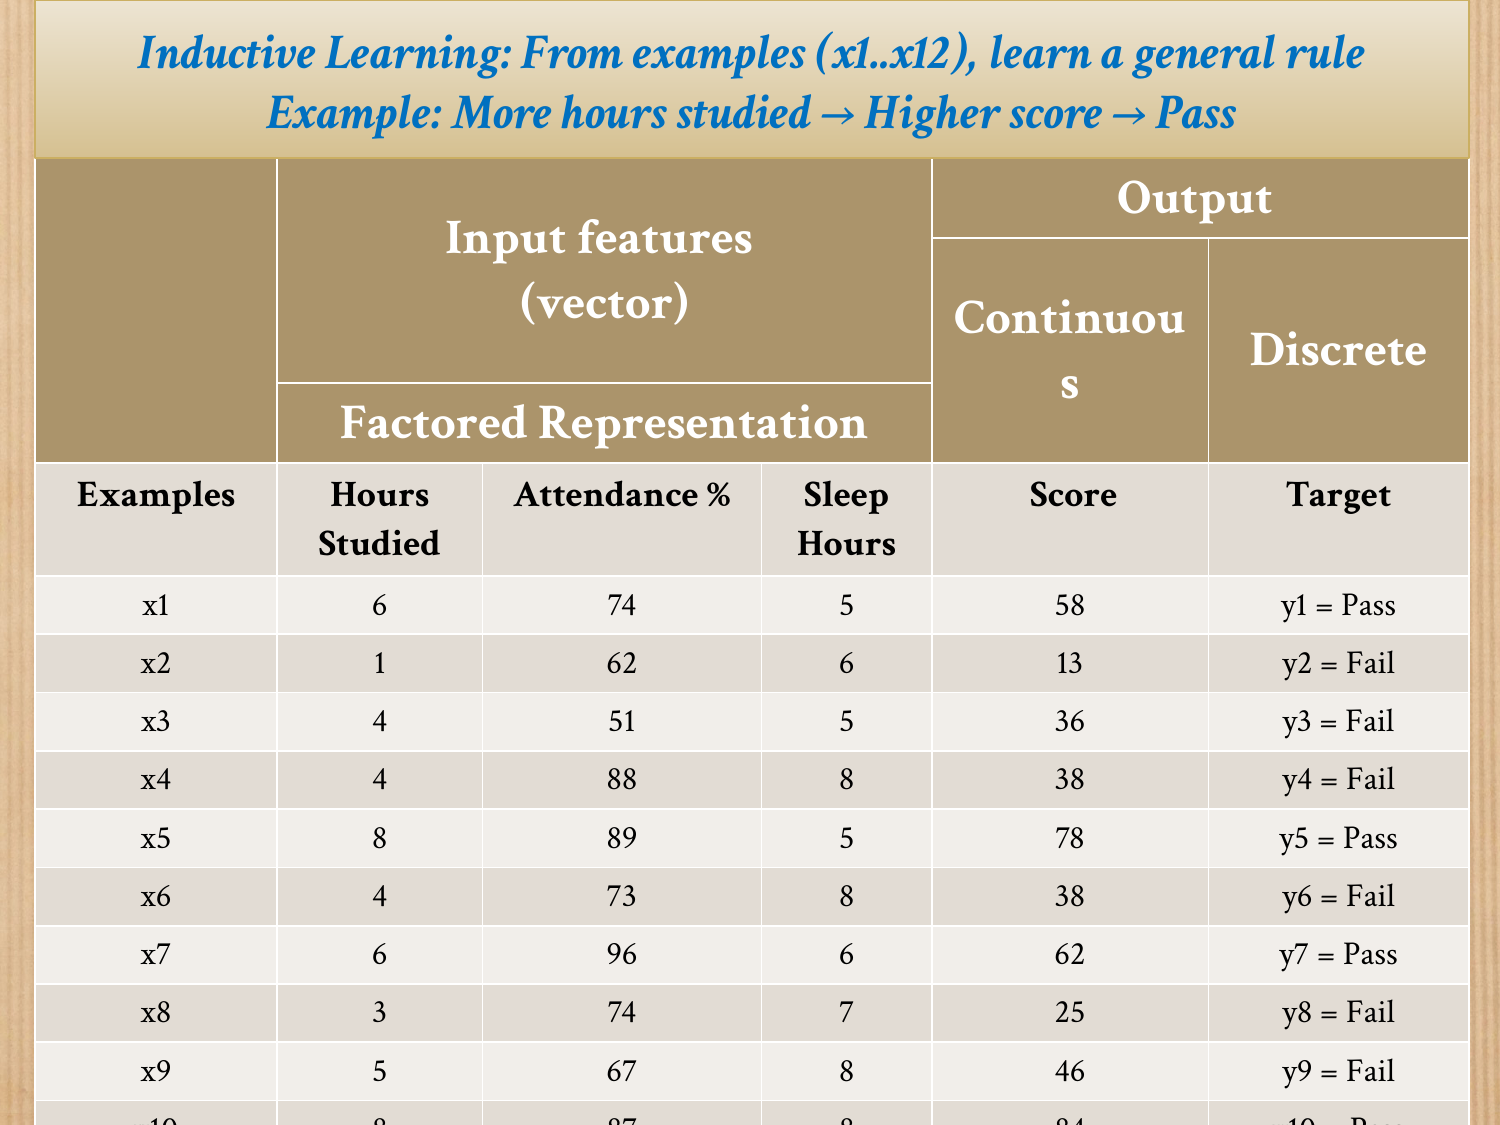

# Inductive Learning: From examples (x1..x12), learn a general rule Example: More hours studied → Higher score → Pass
|  | Input features (vector) |  |  | Output |  |
| --- | --- | --- | --- | --- | --- |
|  |  |  |  | Continuous | Discrete |
|  | Factored Representation |  |  |  |  |
| Examples | Hours Studied | Attendance % | Sleep Hours | Score | Target |
| x1 | 6 | 74 | 5 | 58 | y1 = Pass |
| x2 | 1 | 62 | 6 | 13 | y2 = Fail |
| x3 | 4 | 51 | 5 | 36 | y3 = Fail |
| x4 | 4 | 88 | 8 | 38 | y4 = Fail |
| x5 | 8 | 89 | 5 | 78 | y5 = Pass |
| x6 | 4 | 73 | 8 | 38 | y6 = Fail |
| x7 | 6 | 96 | 6 | 62 | y7 = Pass |
| x8 | 3 | 74 | 7 | 25 | y8 = Fail |
| x9 | 5 | 67 | 8 | 46 | y9 = Fail |
| x10 | 8 | 87 | 8 | 84 | y10 = Pass |
| x11 | 7 | 75 | 5 | 74 | y11 = Pass |
| x12 | 9 | 63 | 7 | 85 | y12 = Pass |